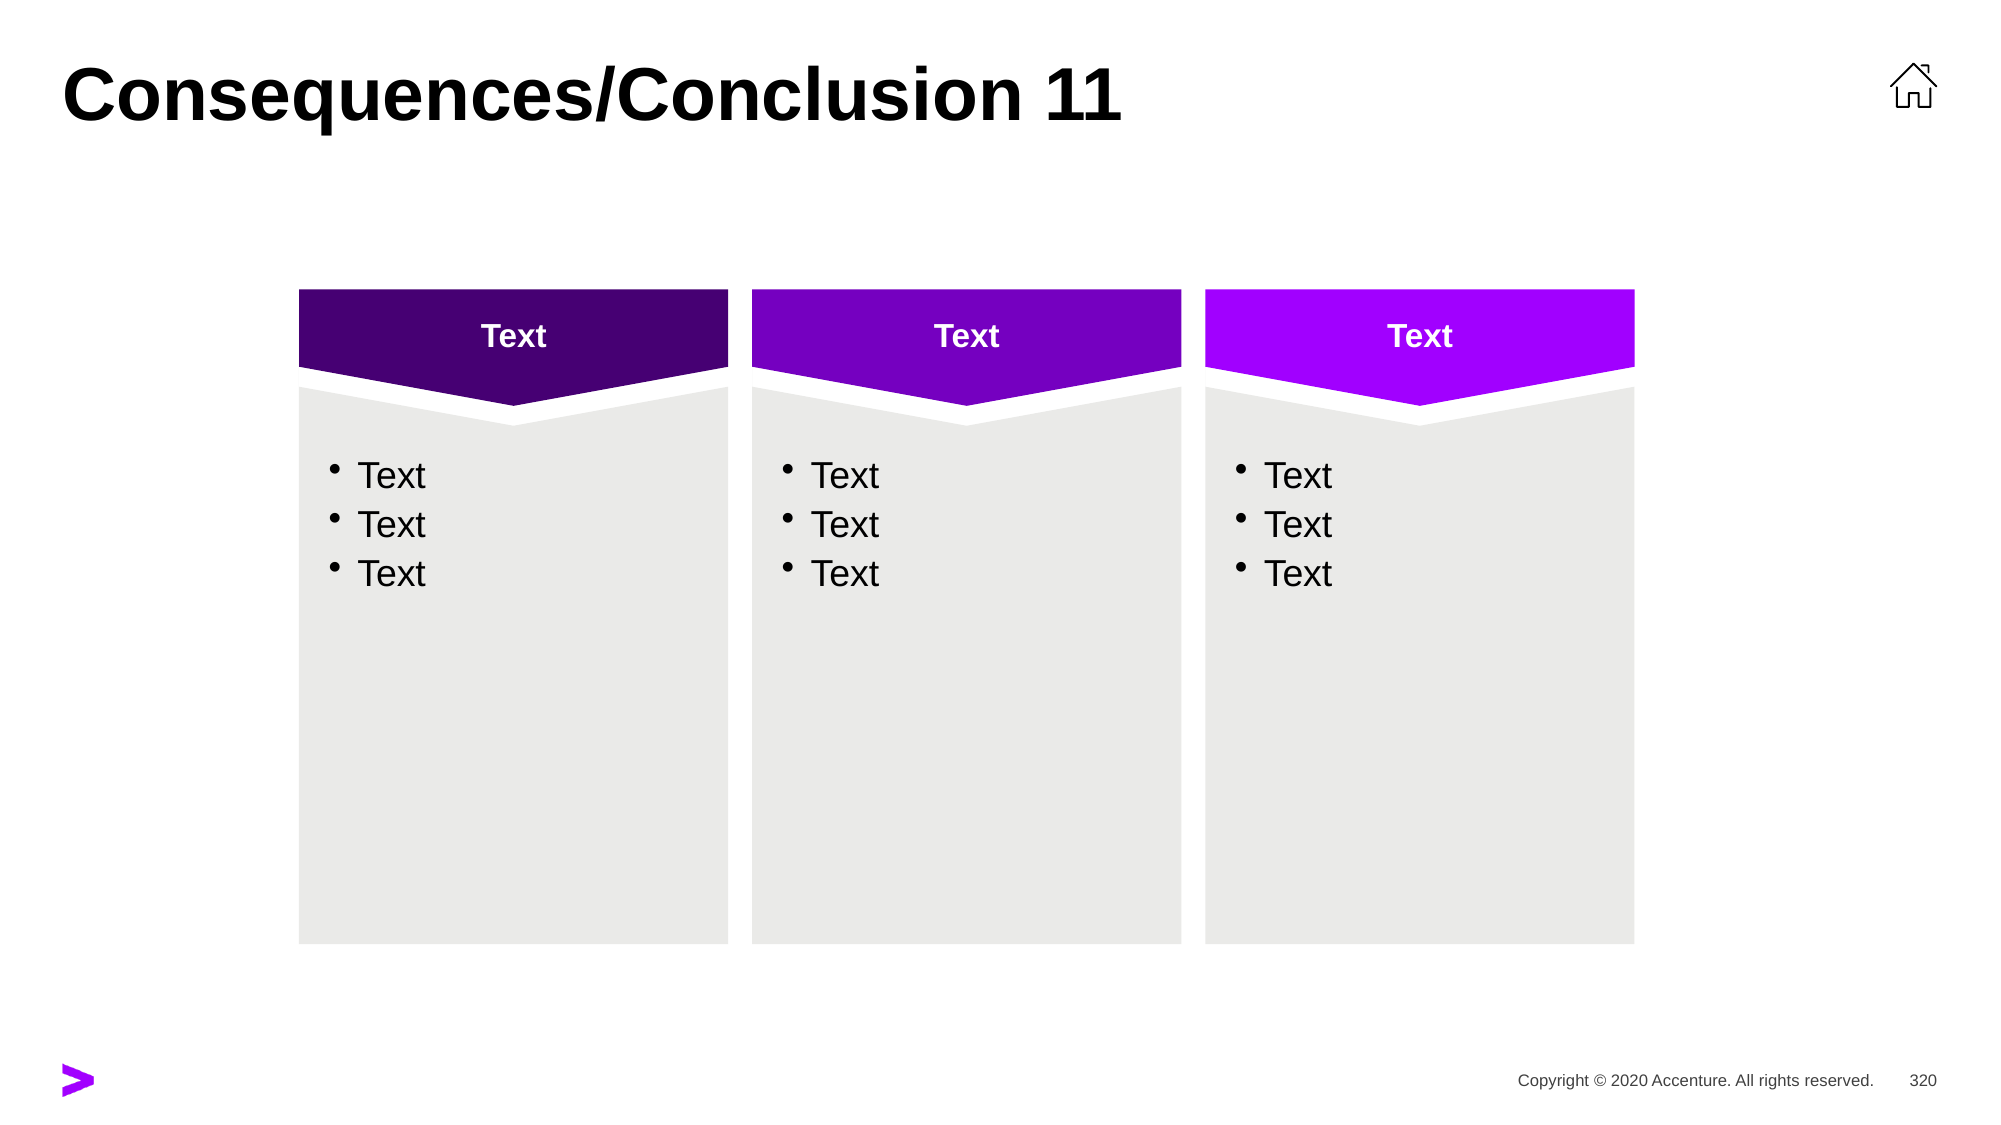

# Consequences/Conclusion 11

Text
Text
Text
Text
Text
Text
Text
Text
Text
Text
Text
Text